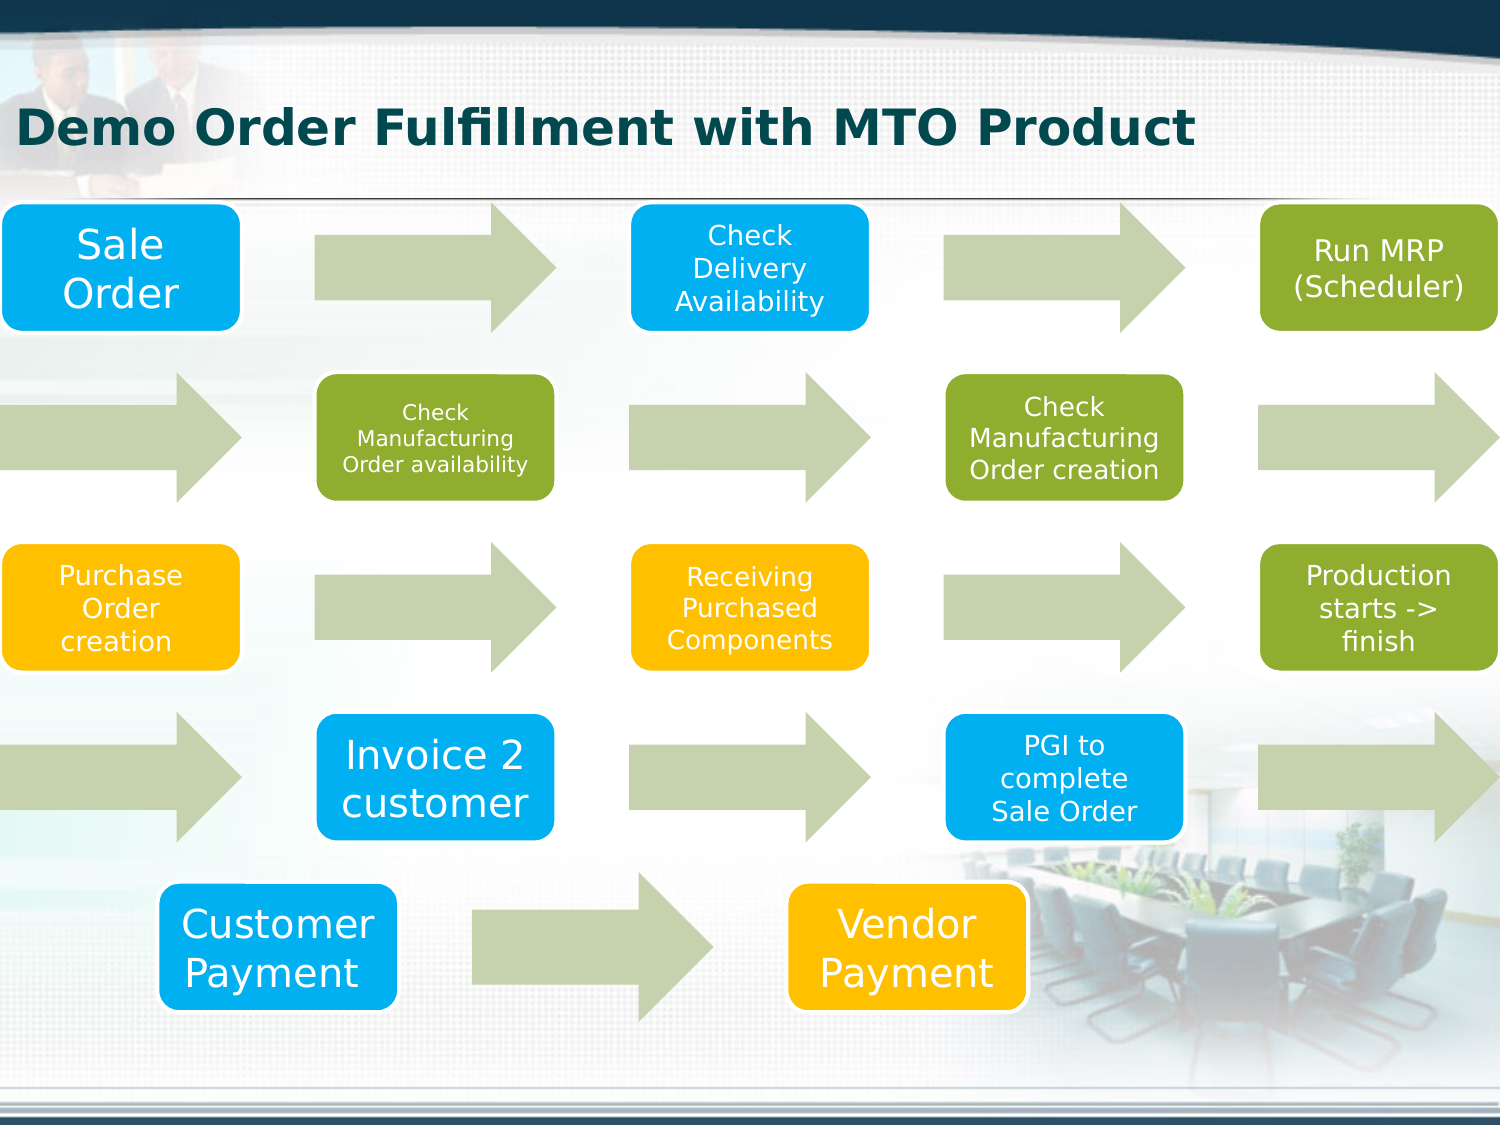

# Demo Order Fulfillment with MTO Product
Sale Order
Check Delivery Availability
Check Manufacturing Order creation
Check Manufacturing Order availability
Purchase Order creation
Receiving Purchased Components
Production starts -> finish
PGI to complete Sale Order
Invoice 2 customer
Customer Payment
Vendor Payment
Run MRP (Scheduler)